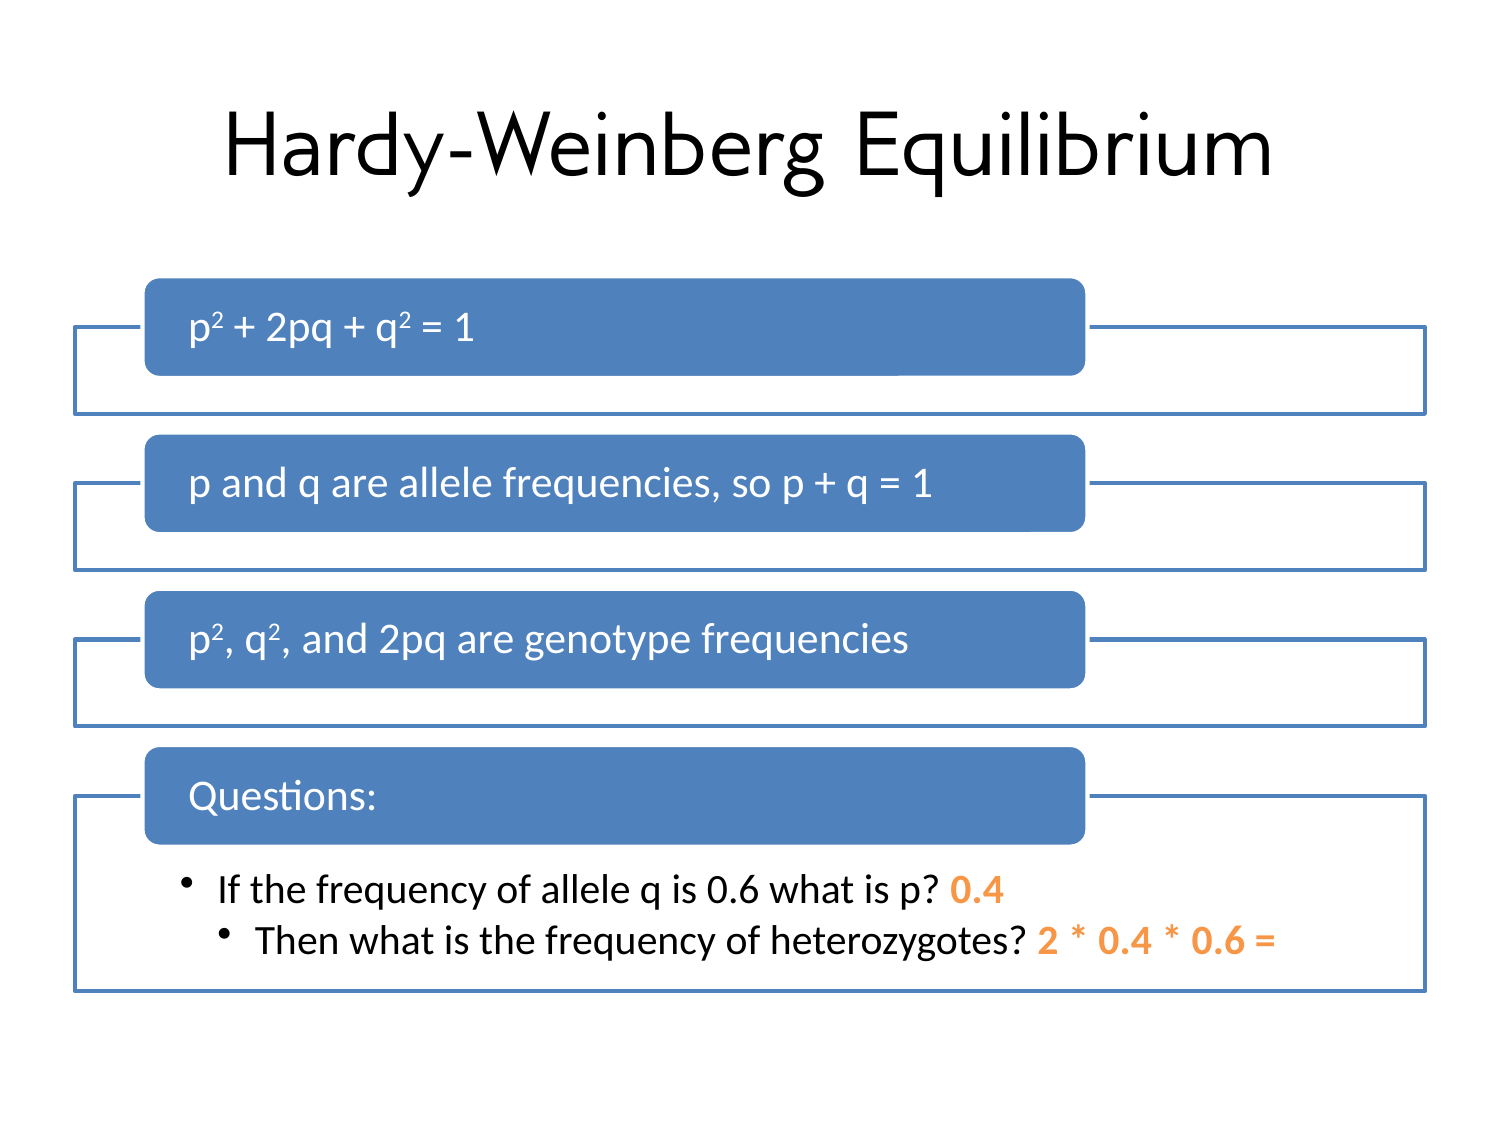

# Hardy-Weinberg Equilibrium
p2 + 2pq + q2 = 1
p and q are allele frequencies, so p + q = 1
p2, q2, and 2pq are genotype frequencies
If the frequency of allele q is 0.6 what is p? 0.4
Then what is the frequency of heterozygotes? 2 * 0.4 * 0.6 =
Questions: